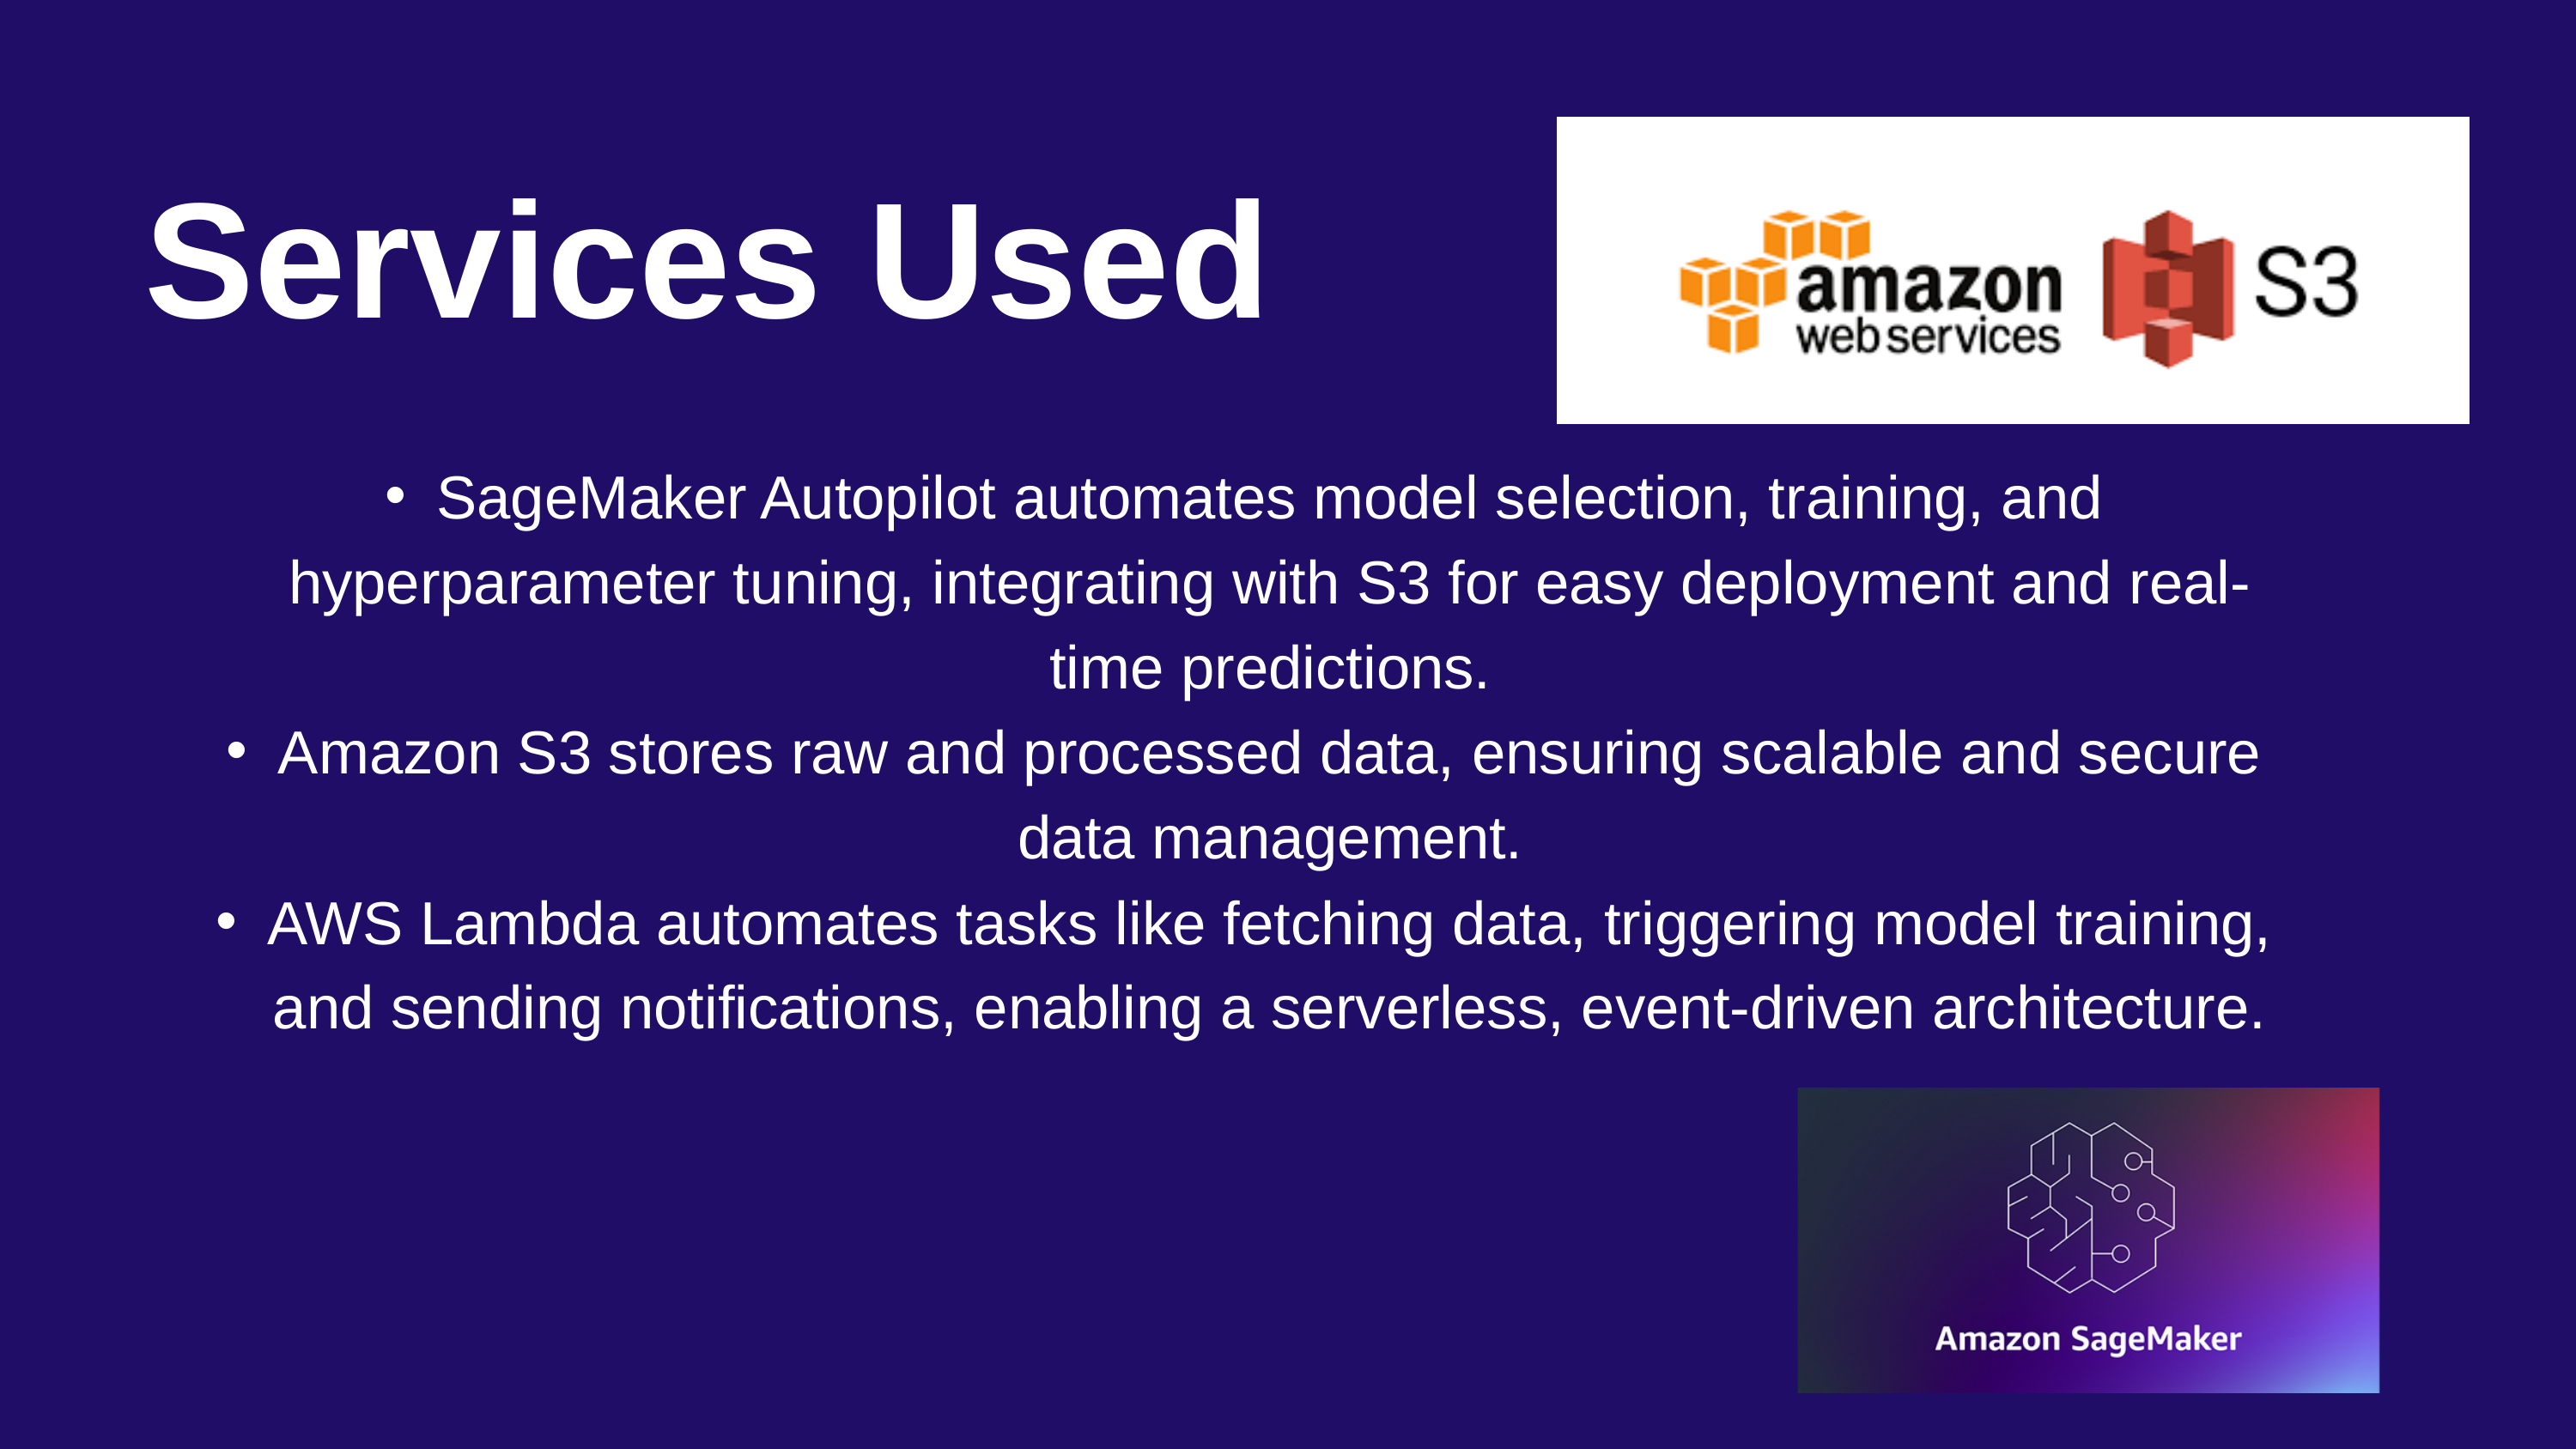

Services Used
SageMaker Autopilot automates model selection, training, and hyperparameter tuning, integrating with S3 for easy deployment and real-time predictions.
Amazon S3 stores raw and processed data, ensuring scalable and secure data management.
AWS Lambda automates tasks like fetching data, triggering model training, and sending notifications, enabling a serverless, event-driven architecture.